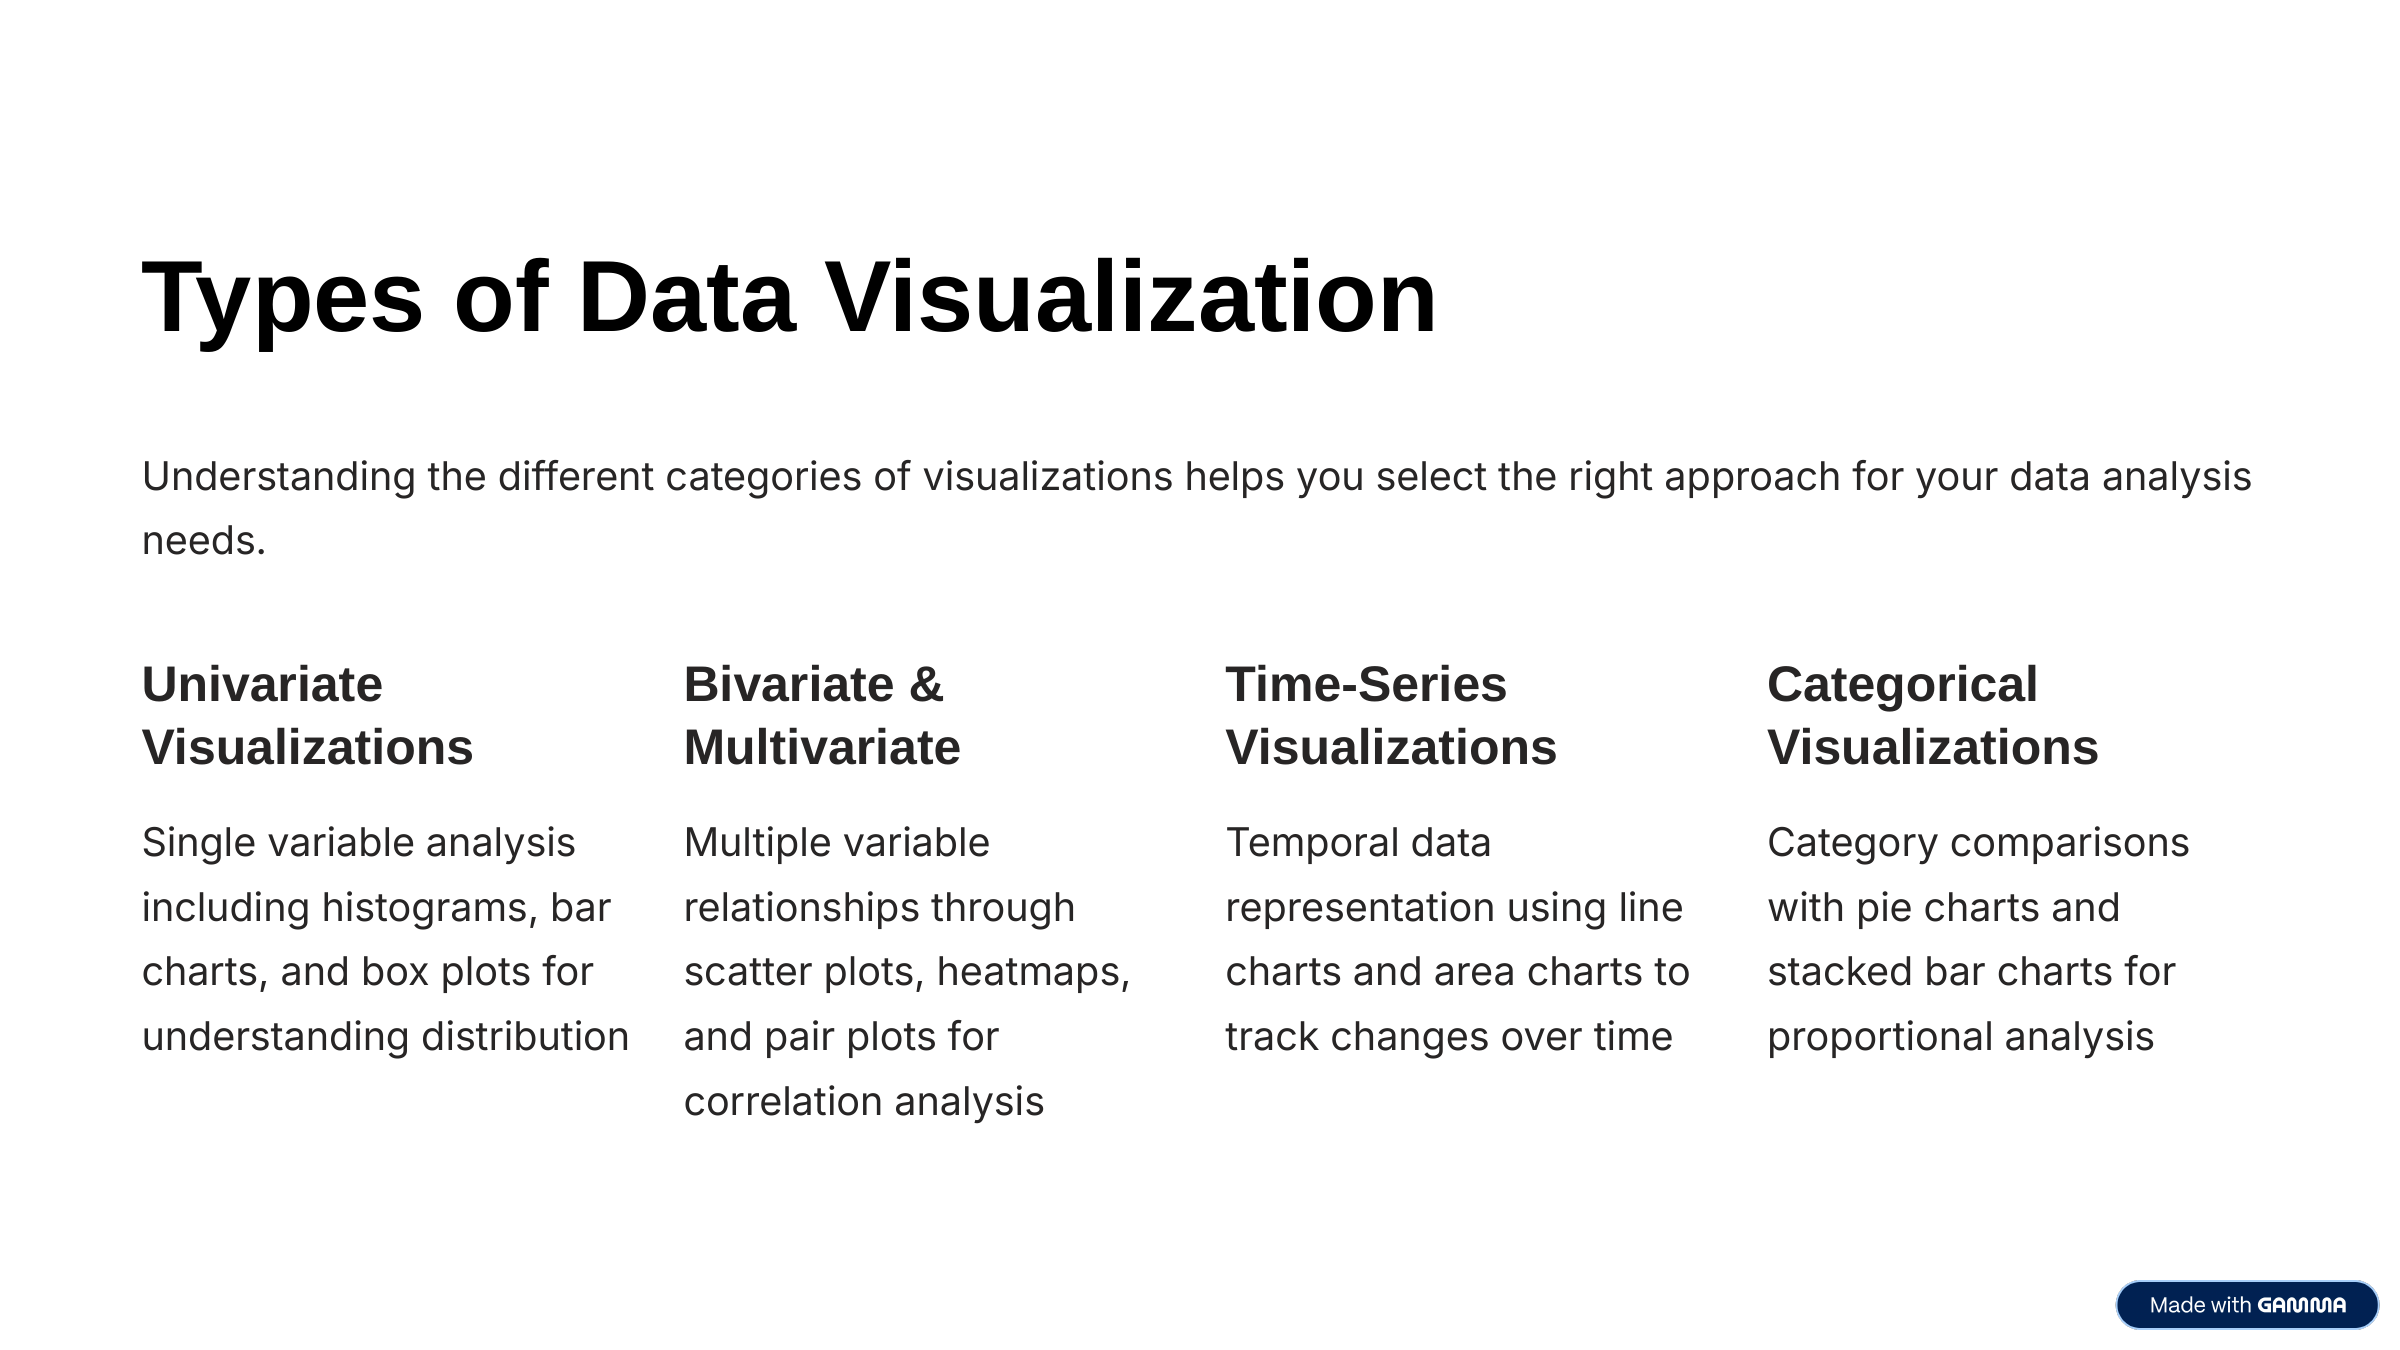

Types of Data Visualization
Understanding the different categories of visualizations helps you select the right approach for your data analysis needs.
Univariate Visualizations
Bivariate & Multivariate
Time-Series Visualizations
Categorical Visualizations
Single variable analysis including histograms, bar charts, and box plots for understanding distribution
Multiple variable relationships through scatter plots, heatmaps, and pair plots for correlation analysis
Temporal data representation using line charts and area charts to track changes over time
Category comparisons with pie charts and stacked bar charts for proportional analysis